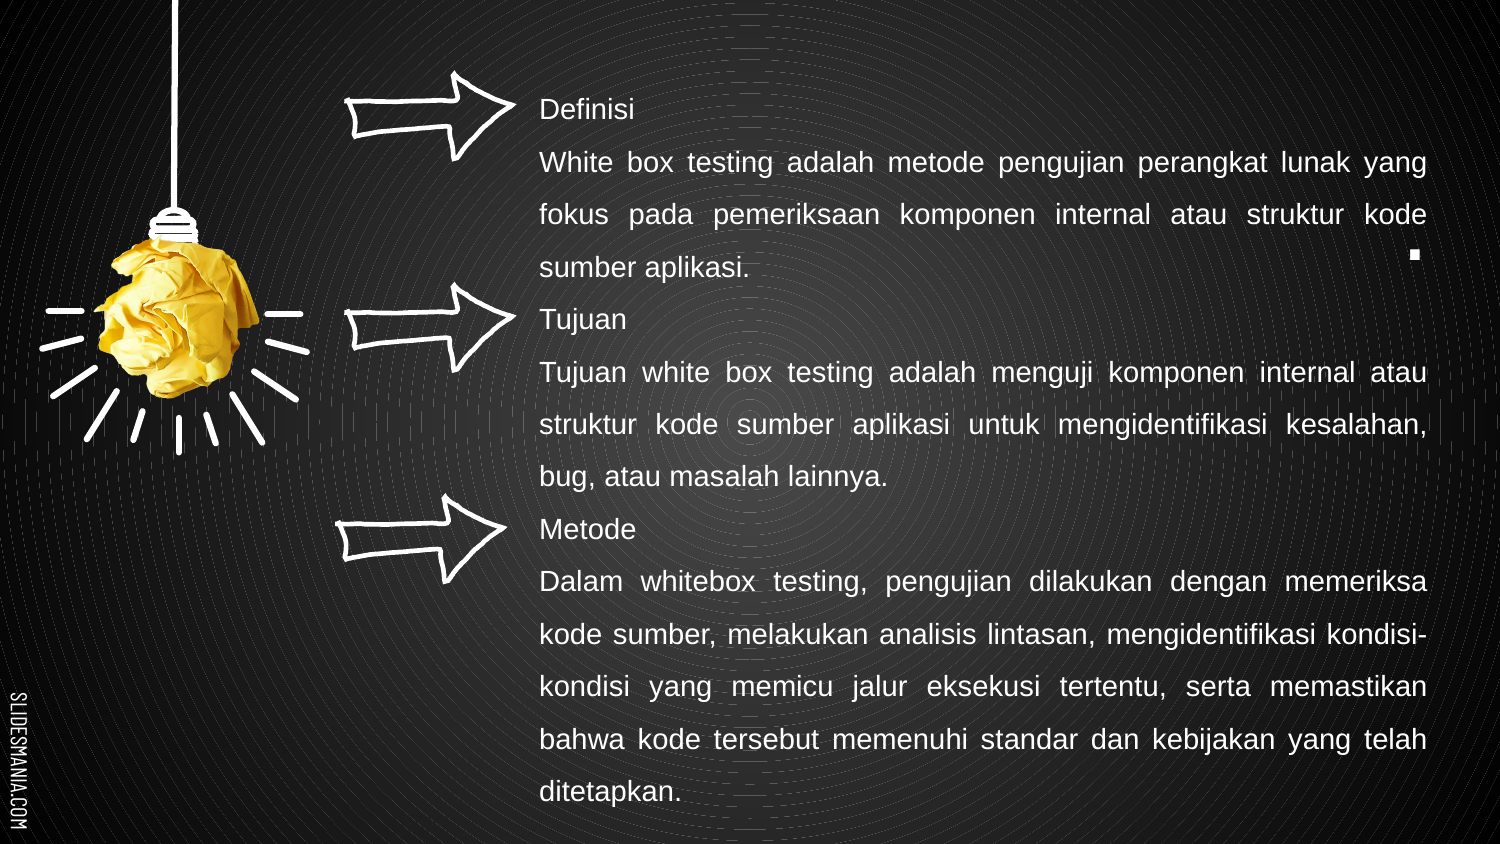

Definisi
White box testing adalah metode pengujian perangkat lunak yang fokus pada pemeriksaan komponen internal atau struktur kode sumber aplikasi.
Tujuan
Tujuan white box testing adalah menguji komponen internal atau struktur kode sumber aplikasi untuk mengidentifikasi kesalahan, bug, atau masalah lainnya.
Metode
Dalam whitebox testing, pengujian dilakukan dengan memeriksa kode sumber, melakukan analisis lintasan, mengidentifikasi kondisi-kondisi yang memicu jalur eksekusi tertentu, serta memastikan bahwa kode tersebut memenuhi standar dan kebijakan yang telah ditetapkan.

# .